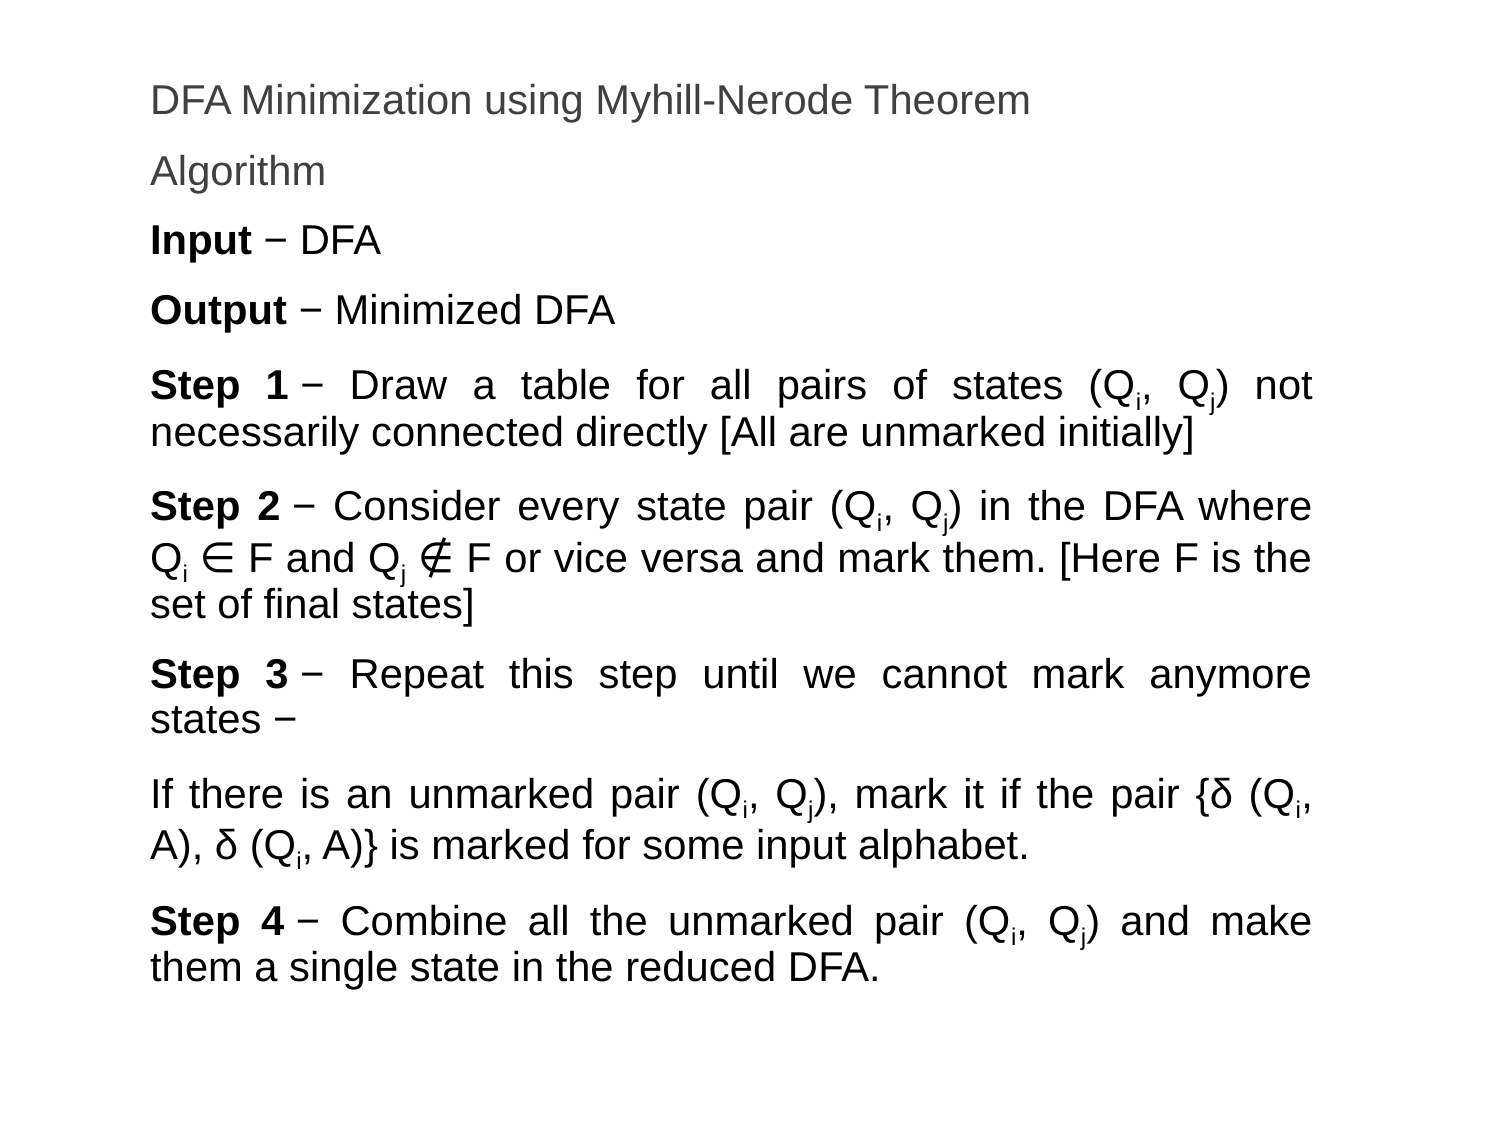

DFA Minimization using Myhill-Nerode Theorem
Algorithm
Input − DFA
Output − Minimized DFA
Step 1 − Draw a table for all pairs of states (Qi, Qj) not necessarily connected directly [All are unmarked initially]
Step 2 − Consider every state pair (Qi, Qj) in the DFA where Qi ∈ F and Qj ∉ F or vice versa and mark them. [Here F is the set of final states]
Step 3 − Repeat this step until we cannot mark anymore states −
If there is an unmarked pair (Qi, Qj), mark it if the pair {δ (Qi, A), δ (Qi, A)} is marked for some input alphabet.
Step 4 − Combine all the unmarked pair (Qi, Qj) and make them a single state in the reduced DFA.

63